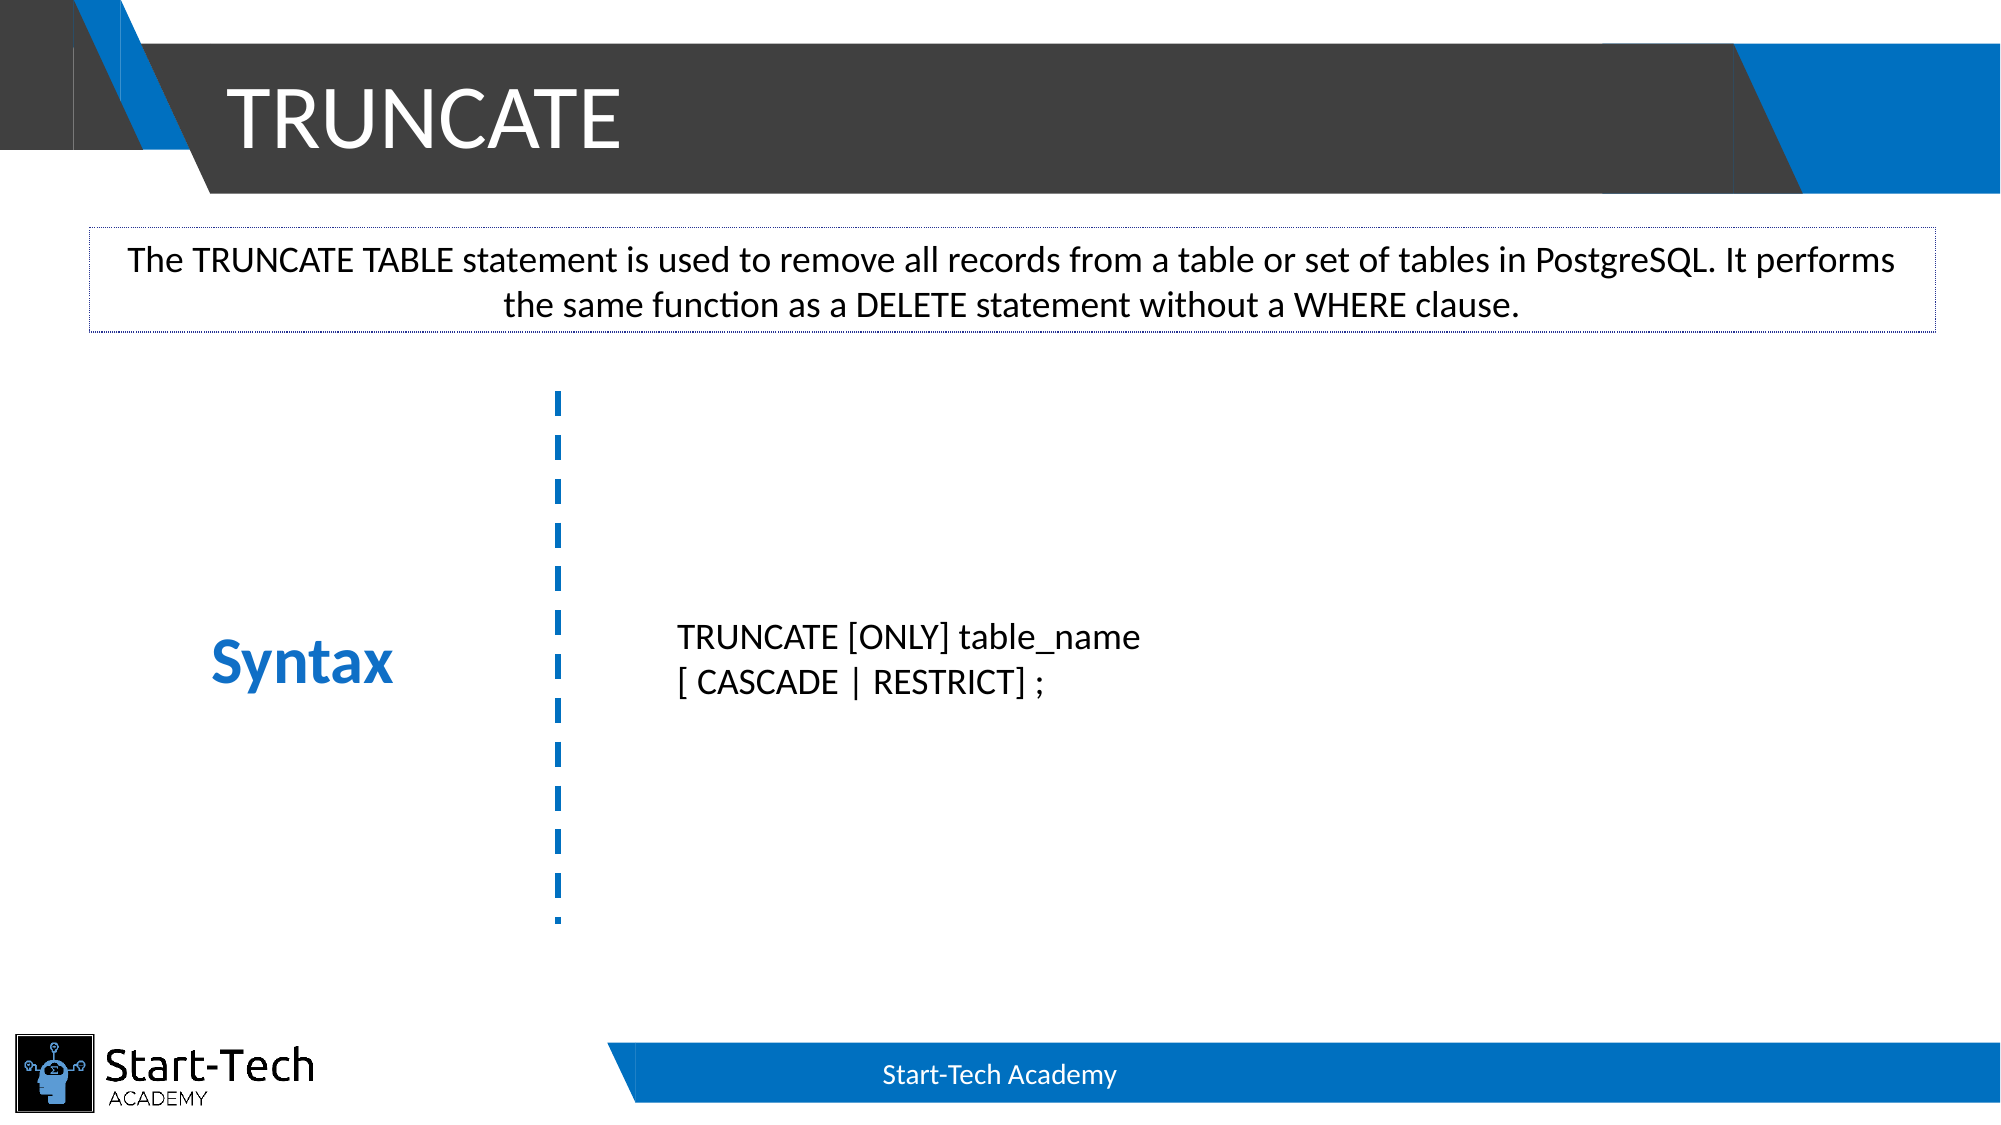

# TRUNCATE
The TRUNCATE TABLE statement is used to remove all records from a table or set of tables in PostgreSQL. It performs the same function as a DELETE statement without a WHERE clause.
TRUNCATE [ONLY] table_name
[ CASCADE | RESTRICT] ;
Syntax
Start-Tech Academy